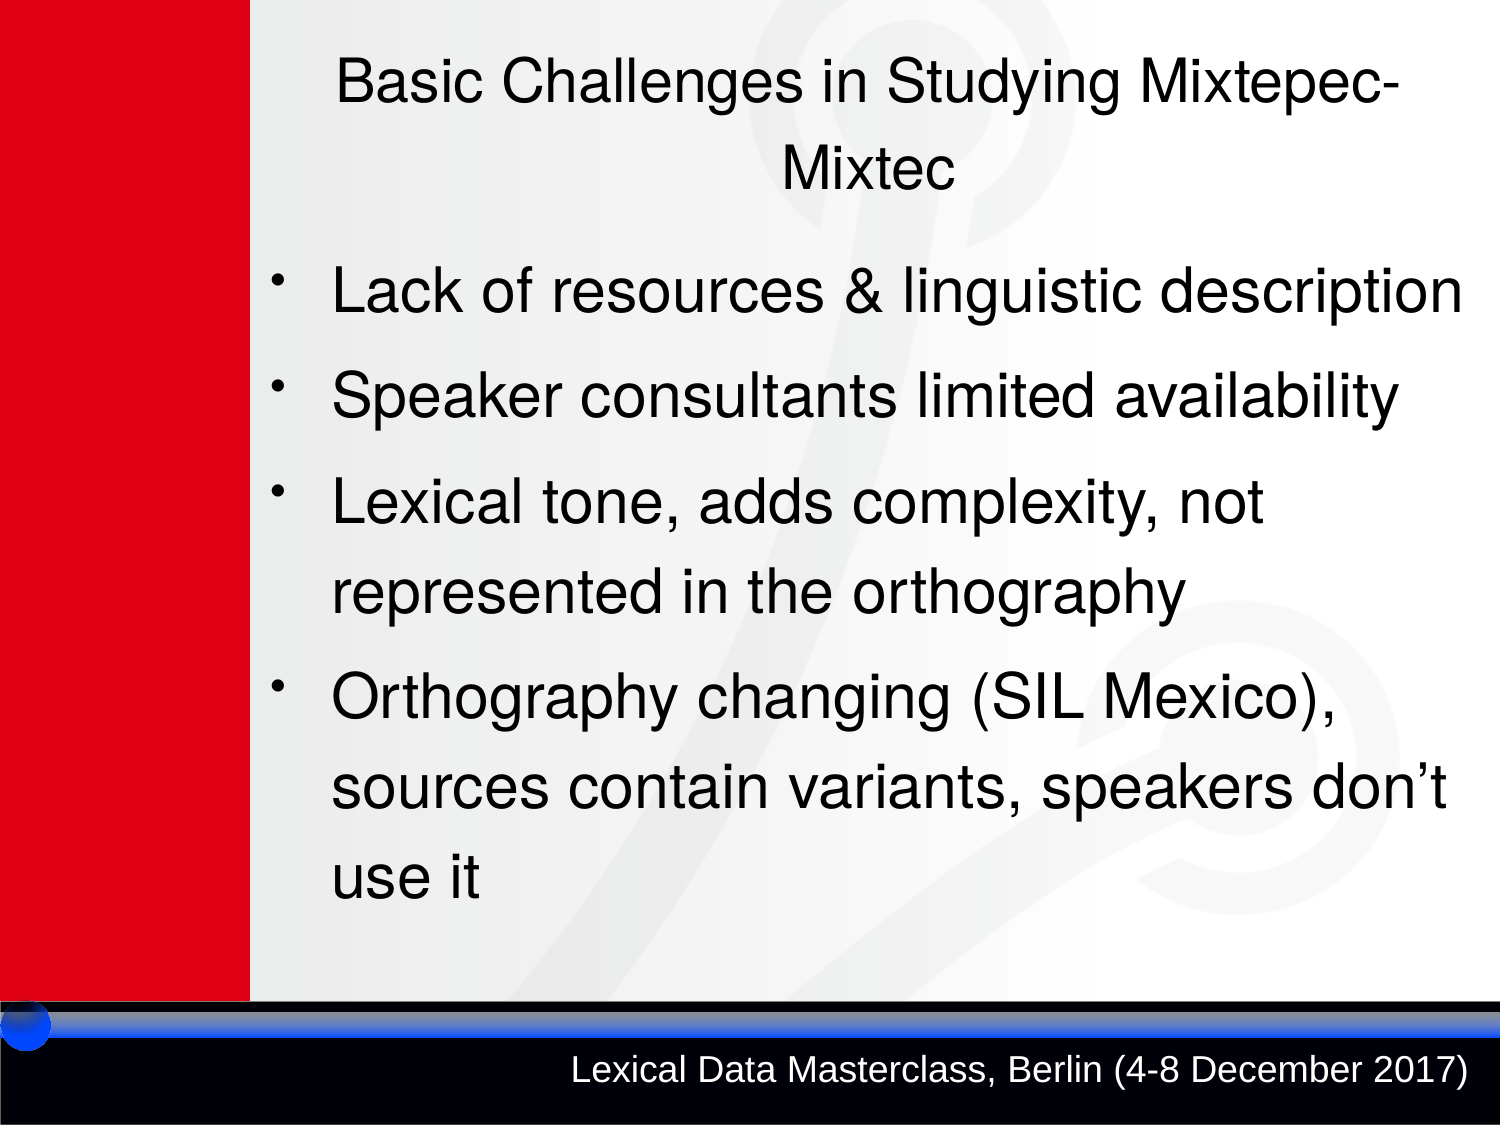

Basic Challenges in Studying Mixtepec-Mixtec
Lack of resources & linguistic description
Speaker consultants limited availability
Lexical tone, adds complexity, not represented in the orthography
Orthography changing (SIL Mexico), sources contain variants, speakers don’t use it